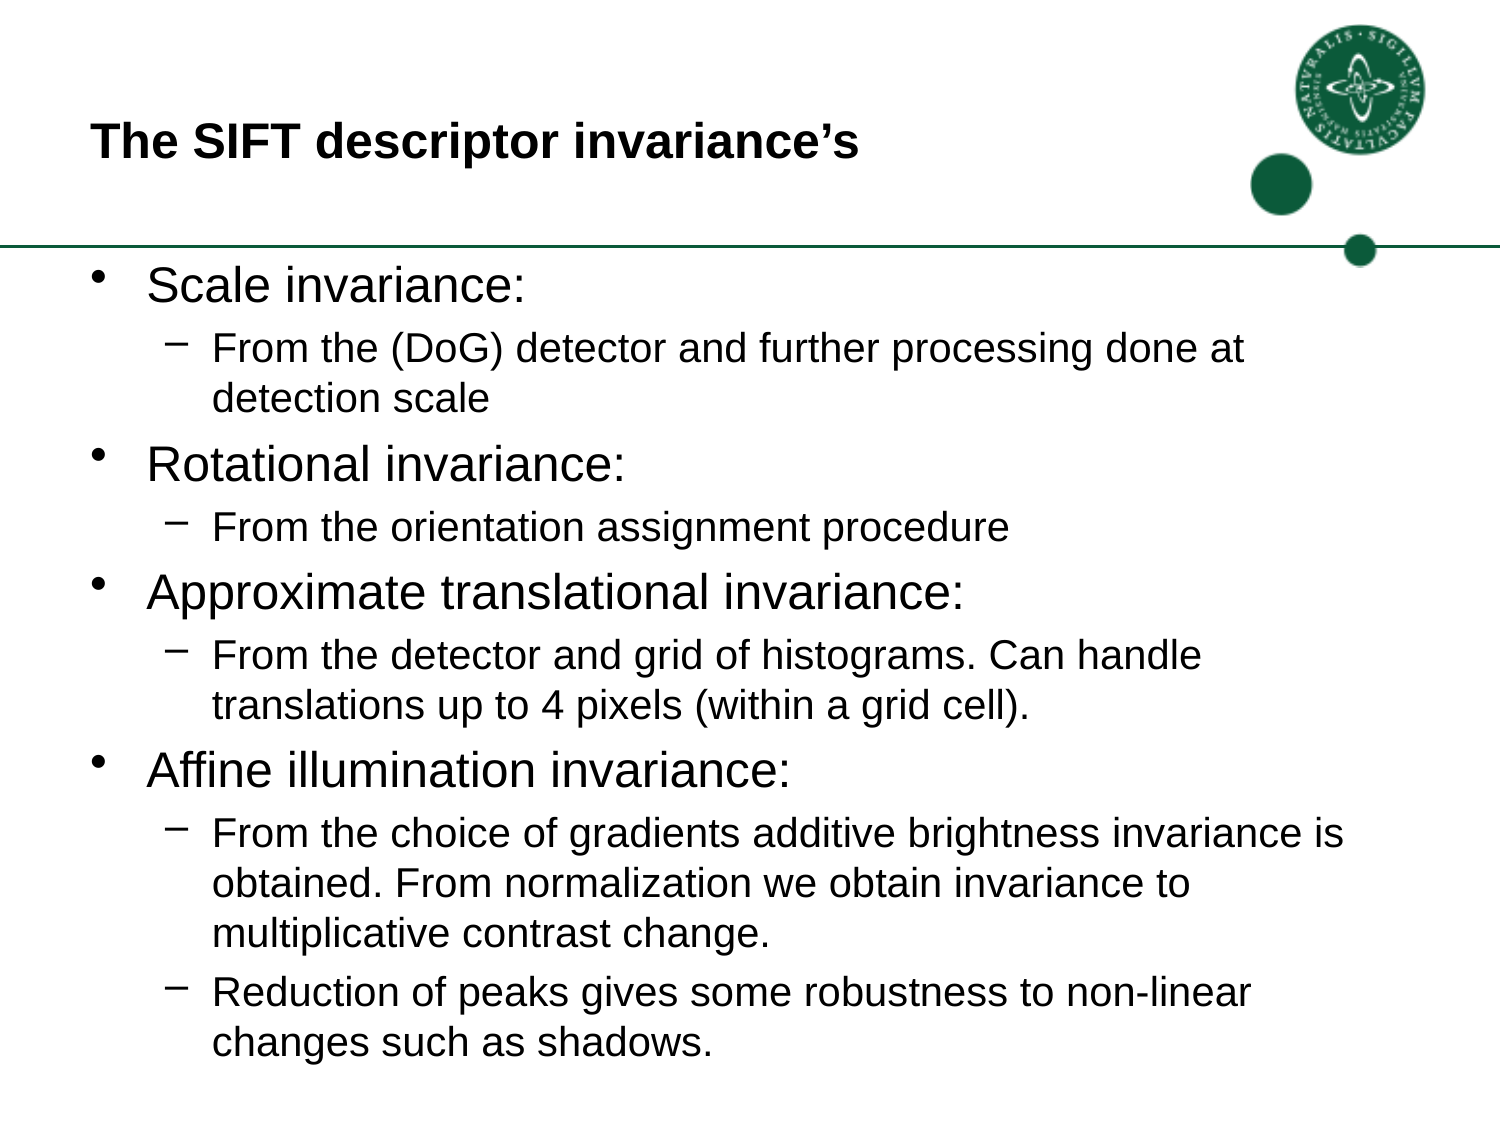

# The SIFT descriptor invariance’s
Scale invariance:
From the (DoG) detector and further processing done at detection scale
Rotational invariance:
From the orientation assignment procedure
Approximate translational invariance:
From the detector and grid of histograms. Can handle translations up to 4 pixels (within a grid cell).
Affine illumination invariance:
From the choice of gradients additive brightness invariance is obtained. From normalization we obtain invariance to multiplicative contrast change.
Reduction of peaks gives some robustness to non-linear changes such as shadows.